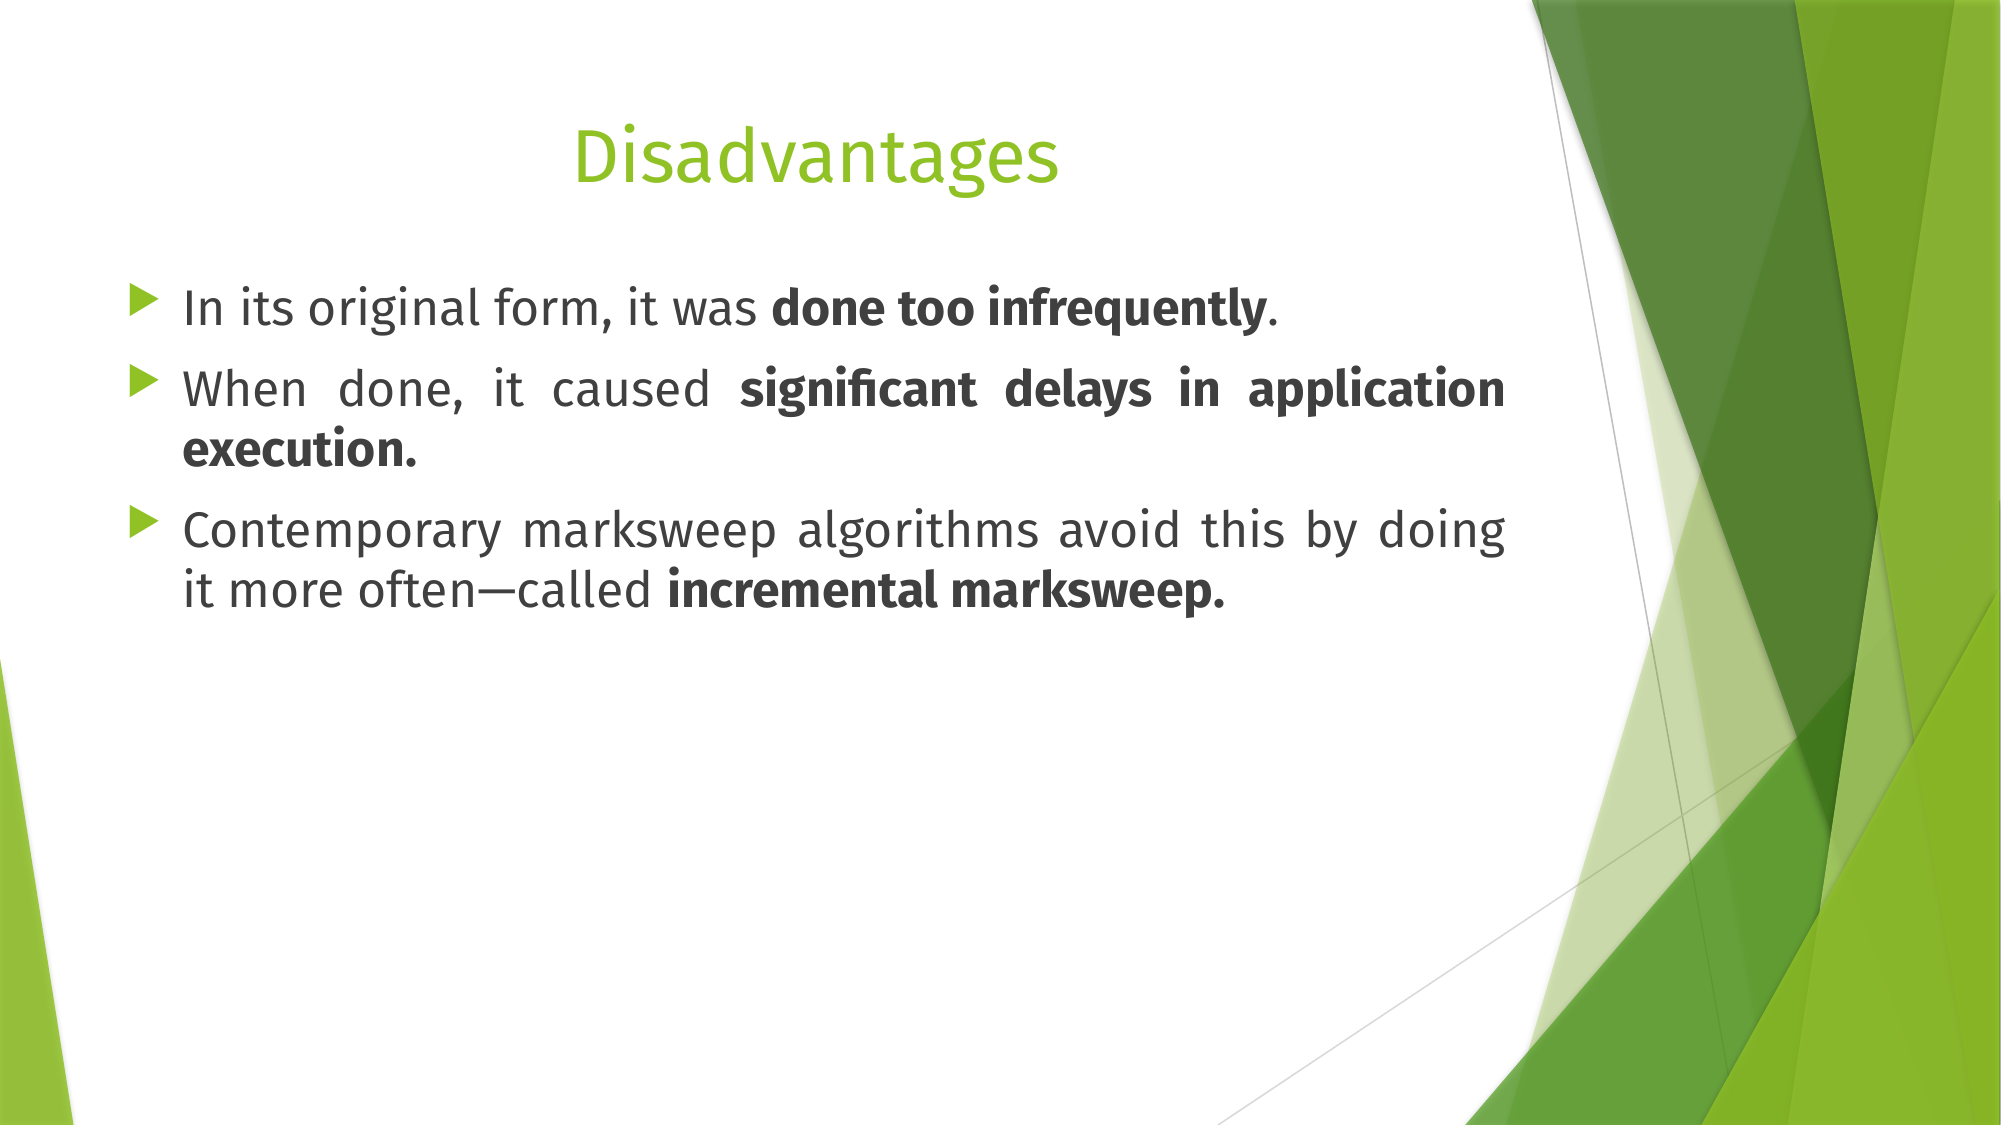

# Disadvantages
In its original form, it was done too infrequently.
When done, it caused significant delays in application execution.
Contemporary marksweep algorithms avoid this by doing it more often—called incremental marksweep.